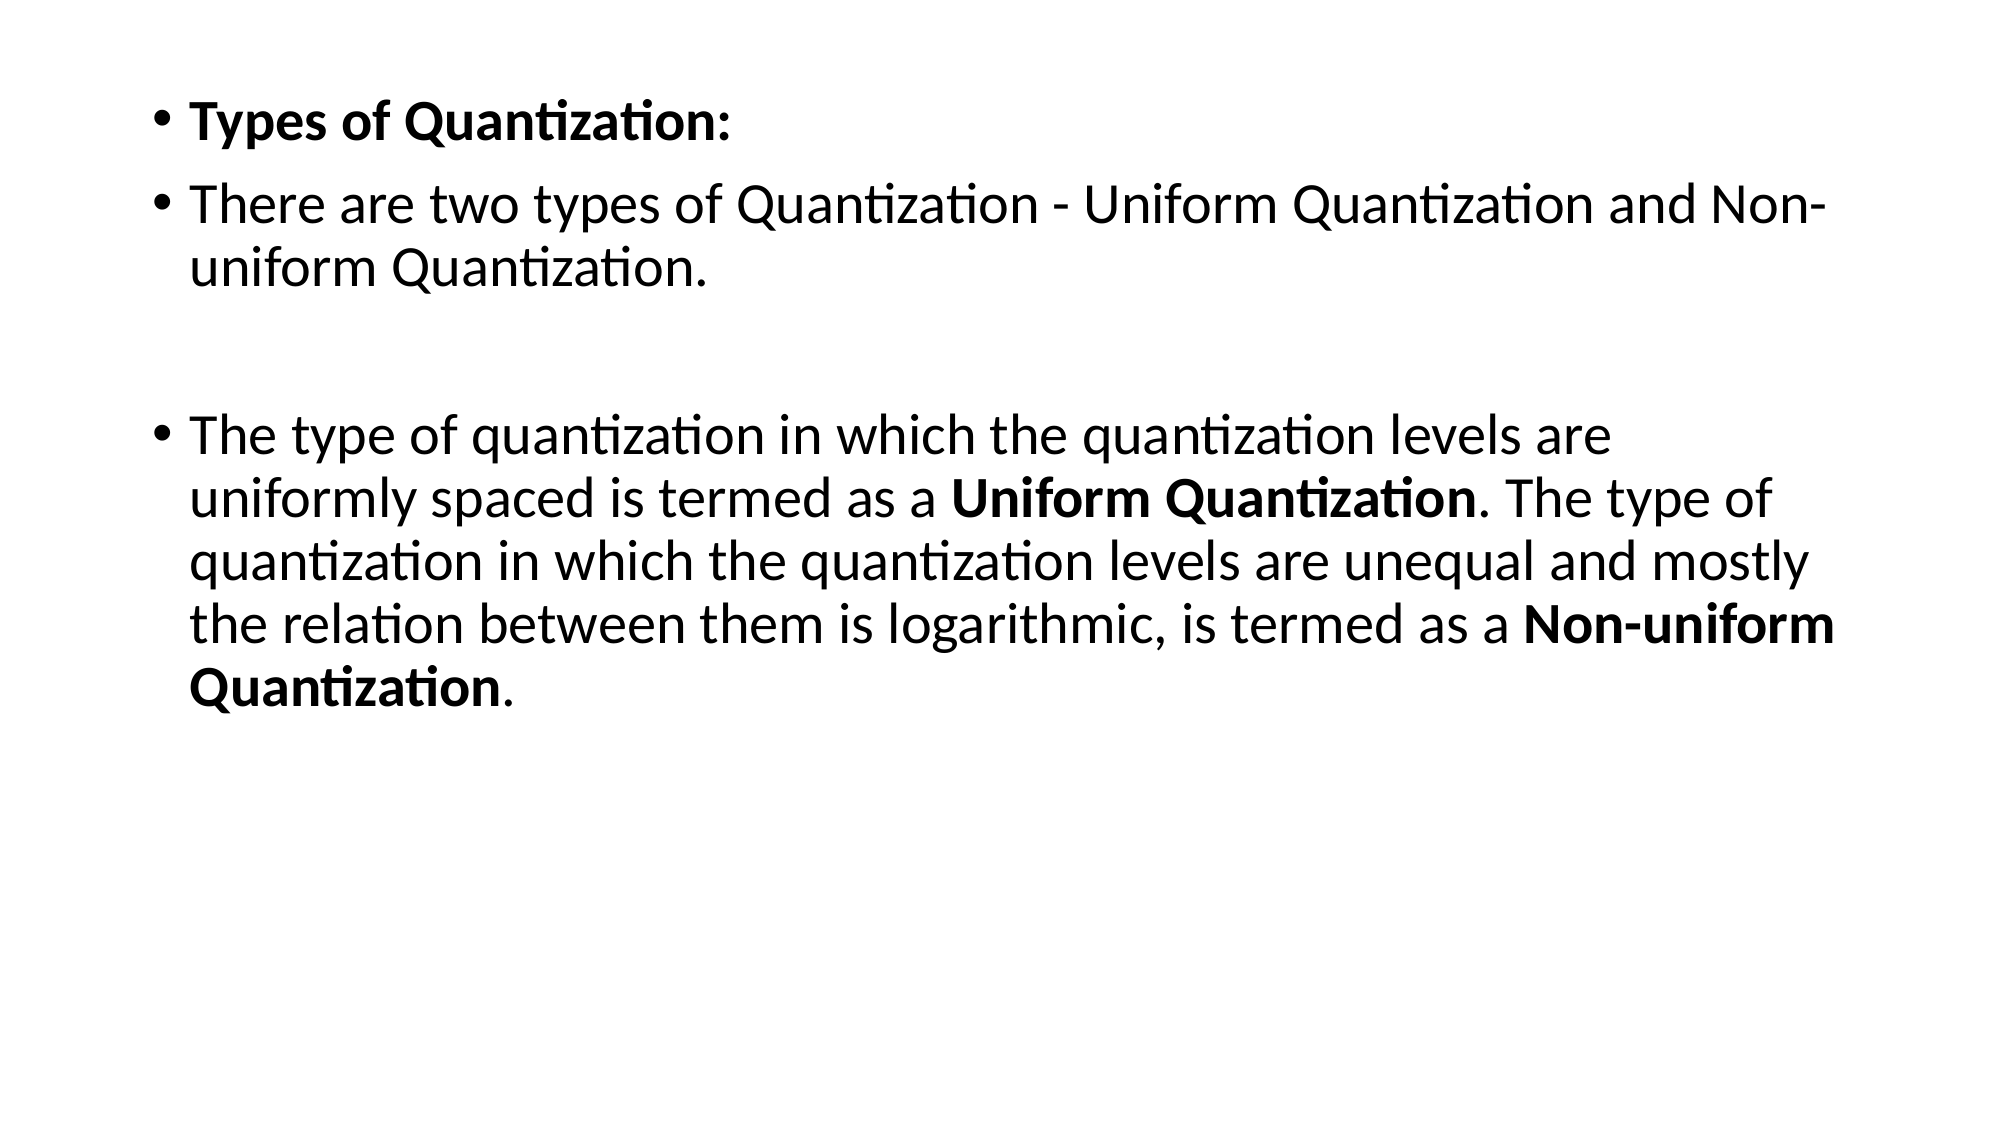

Types of Quantization:
There are two types of Quantization - Uniform Quantization and Non-uniform Quantization.

The type of quantization in which the quantization levels are uniformly spaced is termed as a Uniform Quantization. The type of quantization in which the quantization levels are unequal and mostly the relation between them is logarithmic, is termed as a Non-uniform Quantization.